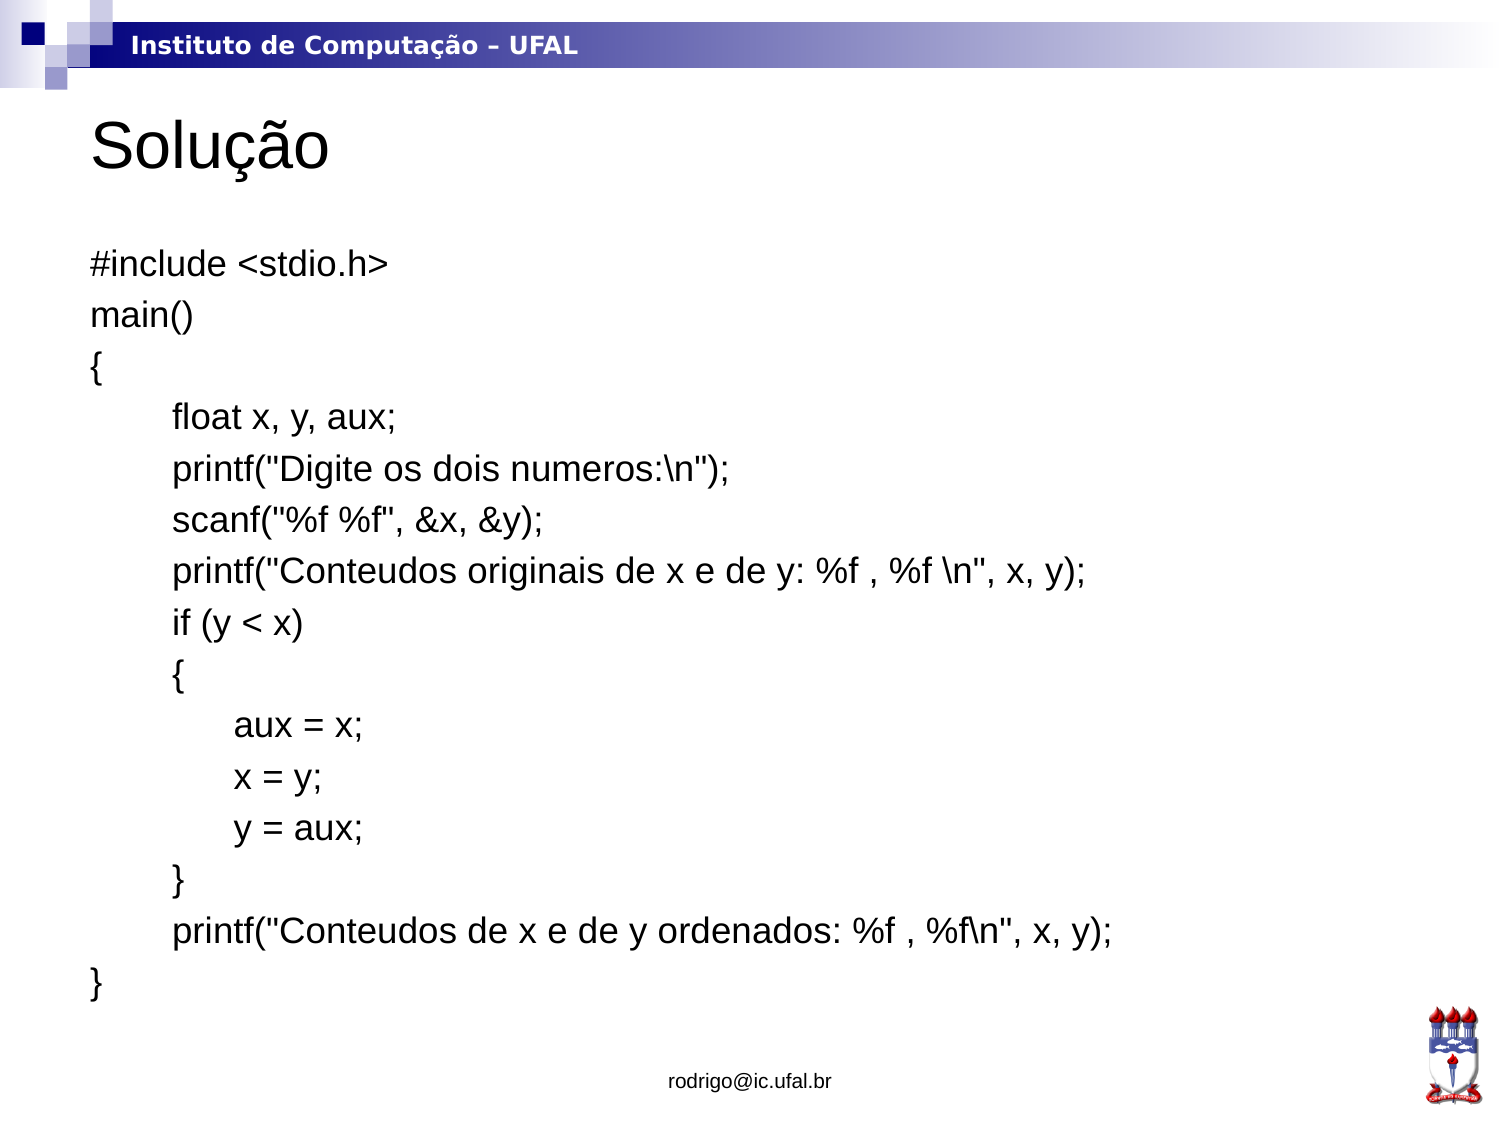

# Solução
#include <stdio.h>
main()
{
        float x, y, aux;
        printf("Digite os dois numeros:\n");
        scanf("%f %f", &x, &y);
        printf("Conteudos originais de x e de y: %f , %f \n", x, y);
        if (y < x)
        {
              aux = x;
              x = y;
              y = aux;
        }
        printf("Conteudos de x e de y ordenados: %f , %f\n", x, y);
}
rodrigo@ic.ufal.br